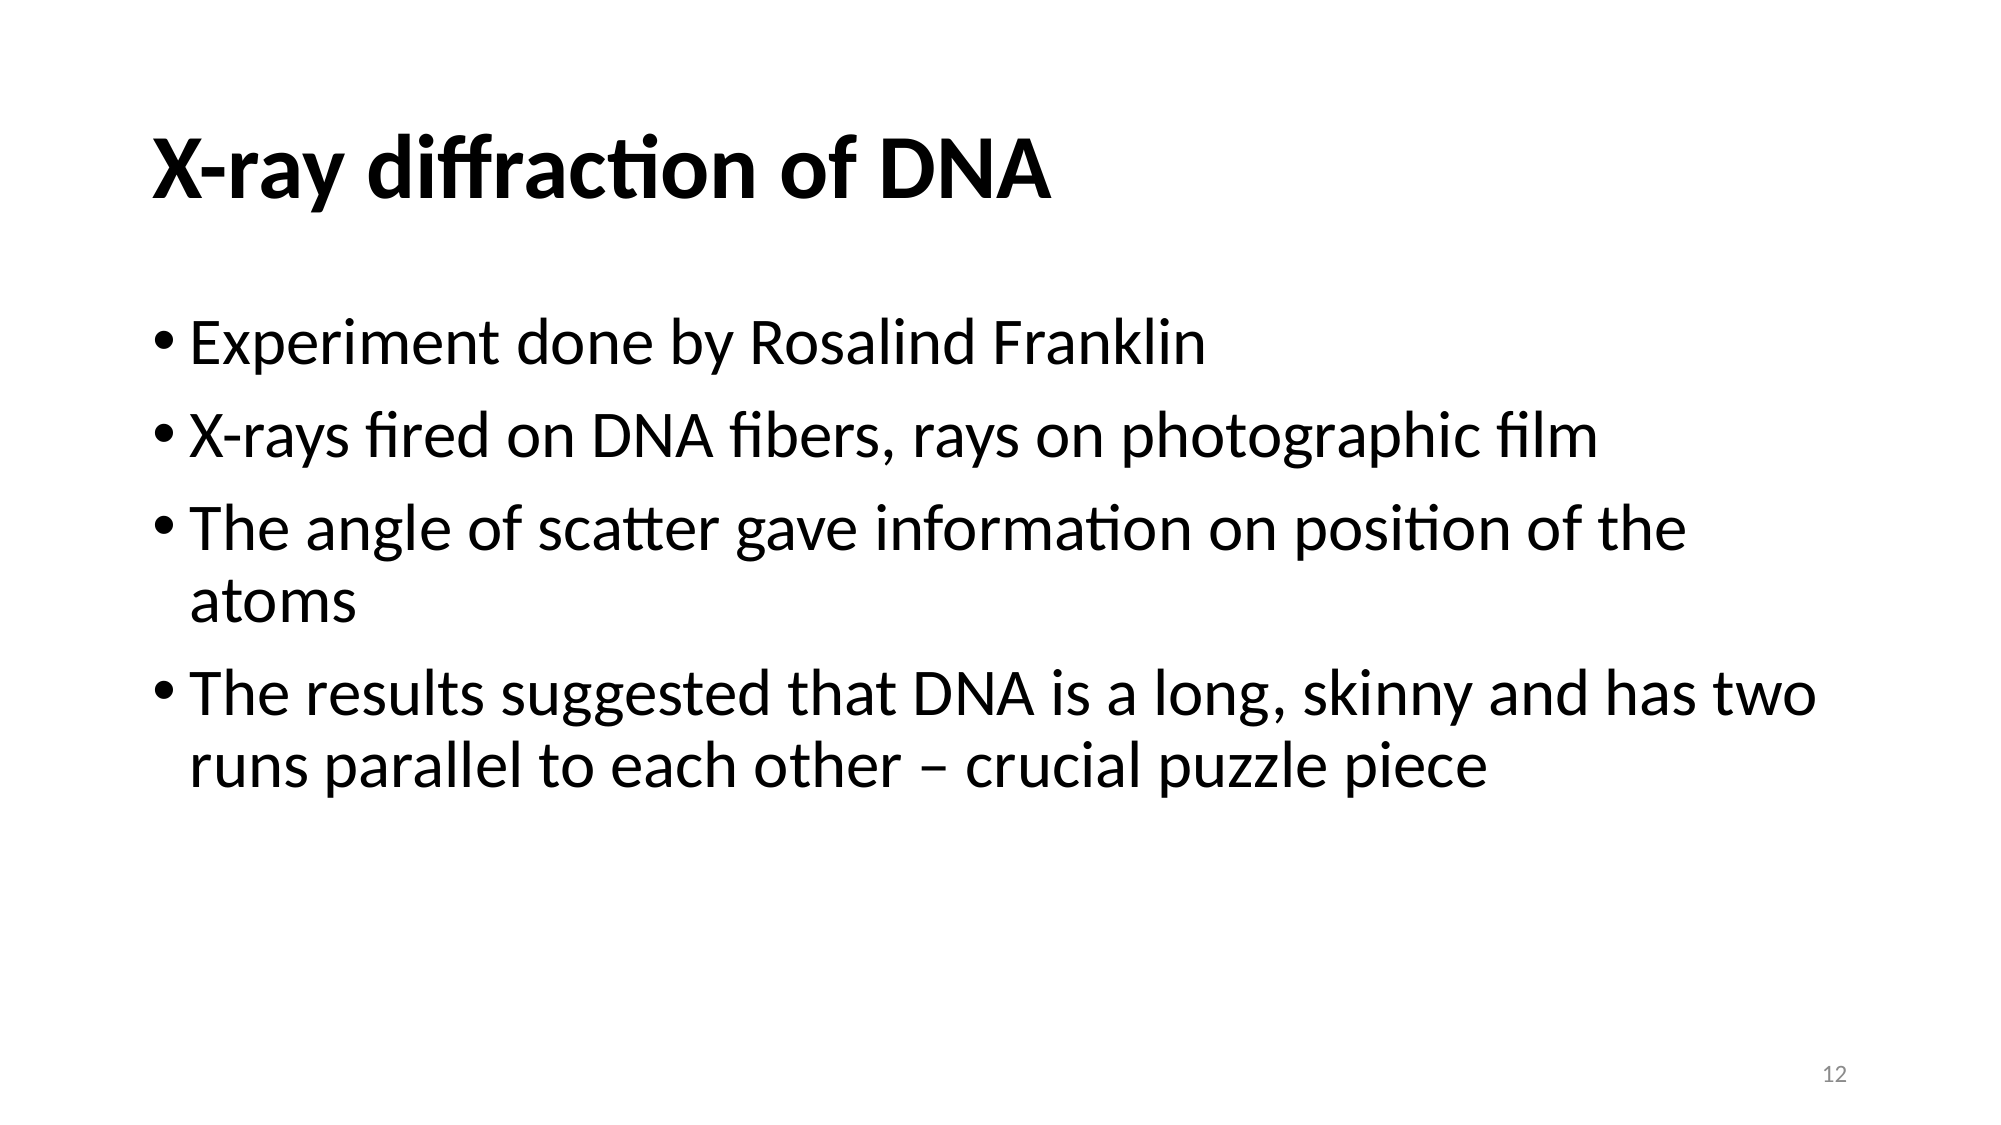

# X-ray diffraction of DNA
Experiment done by Rosalind Franklin
X-rays fired on DNA fibers, rays on photographic film
The angle of scatter gave information on position of the atoms
The results suggested that DNA is a long, skinny and has two runs parallel to each other – crucial puzzle piece
12